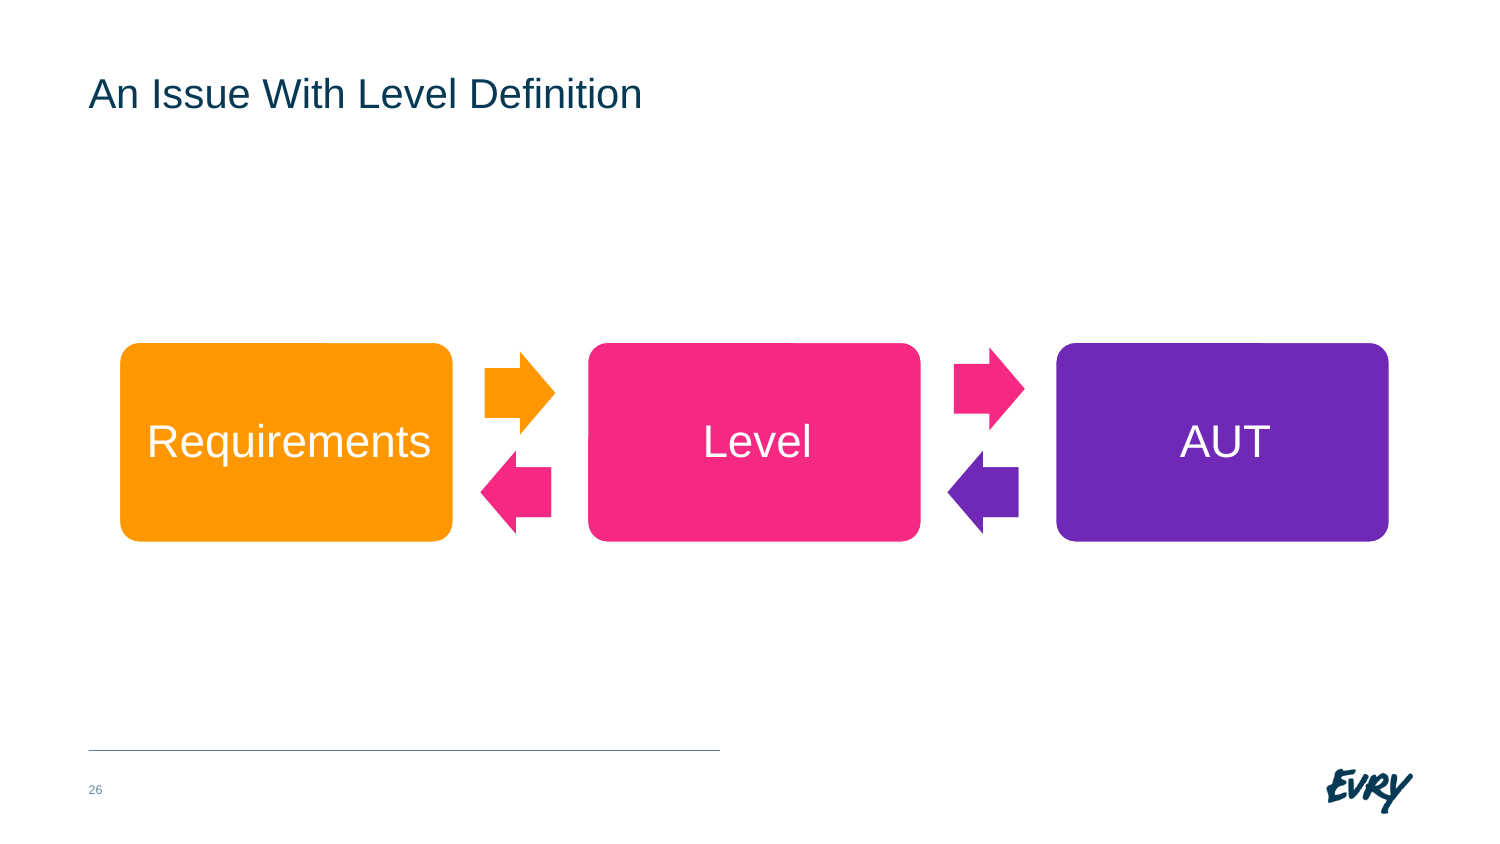

# An Issue With Level Definition
Requirements

Level

AUT

26